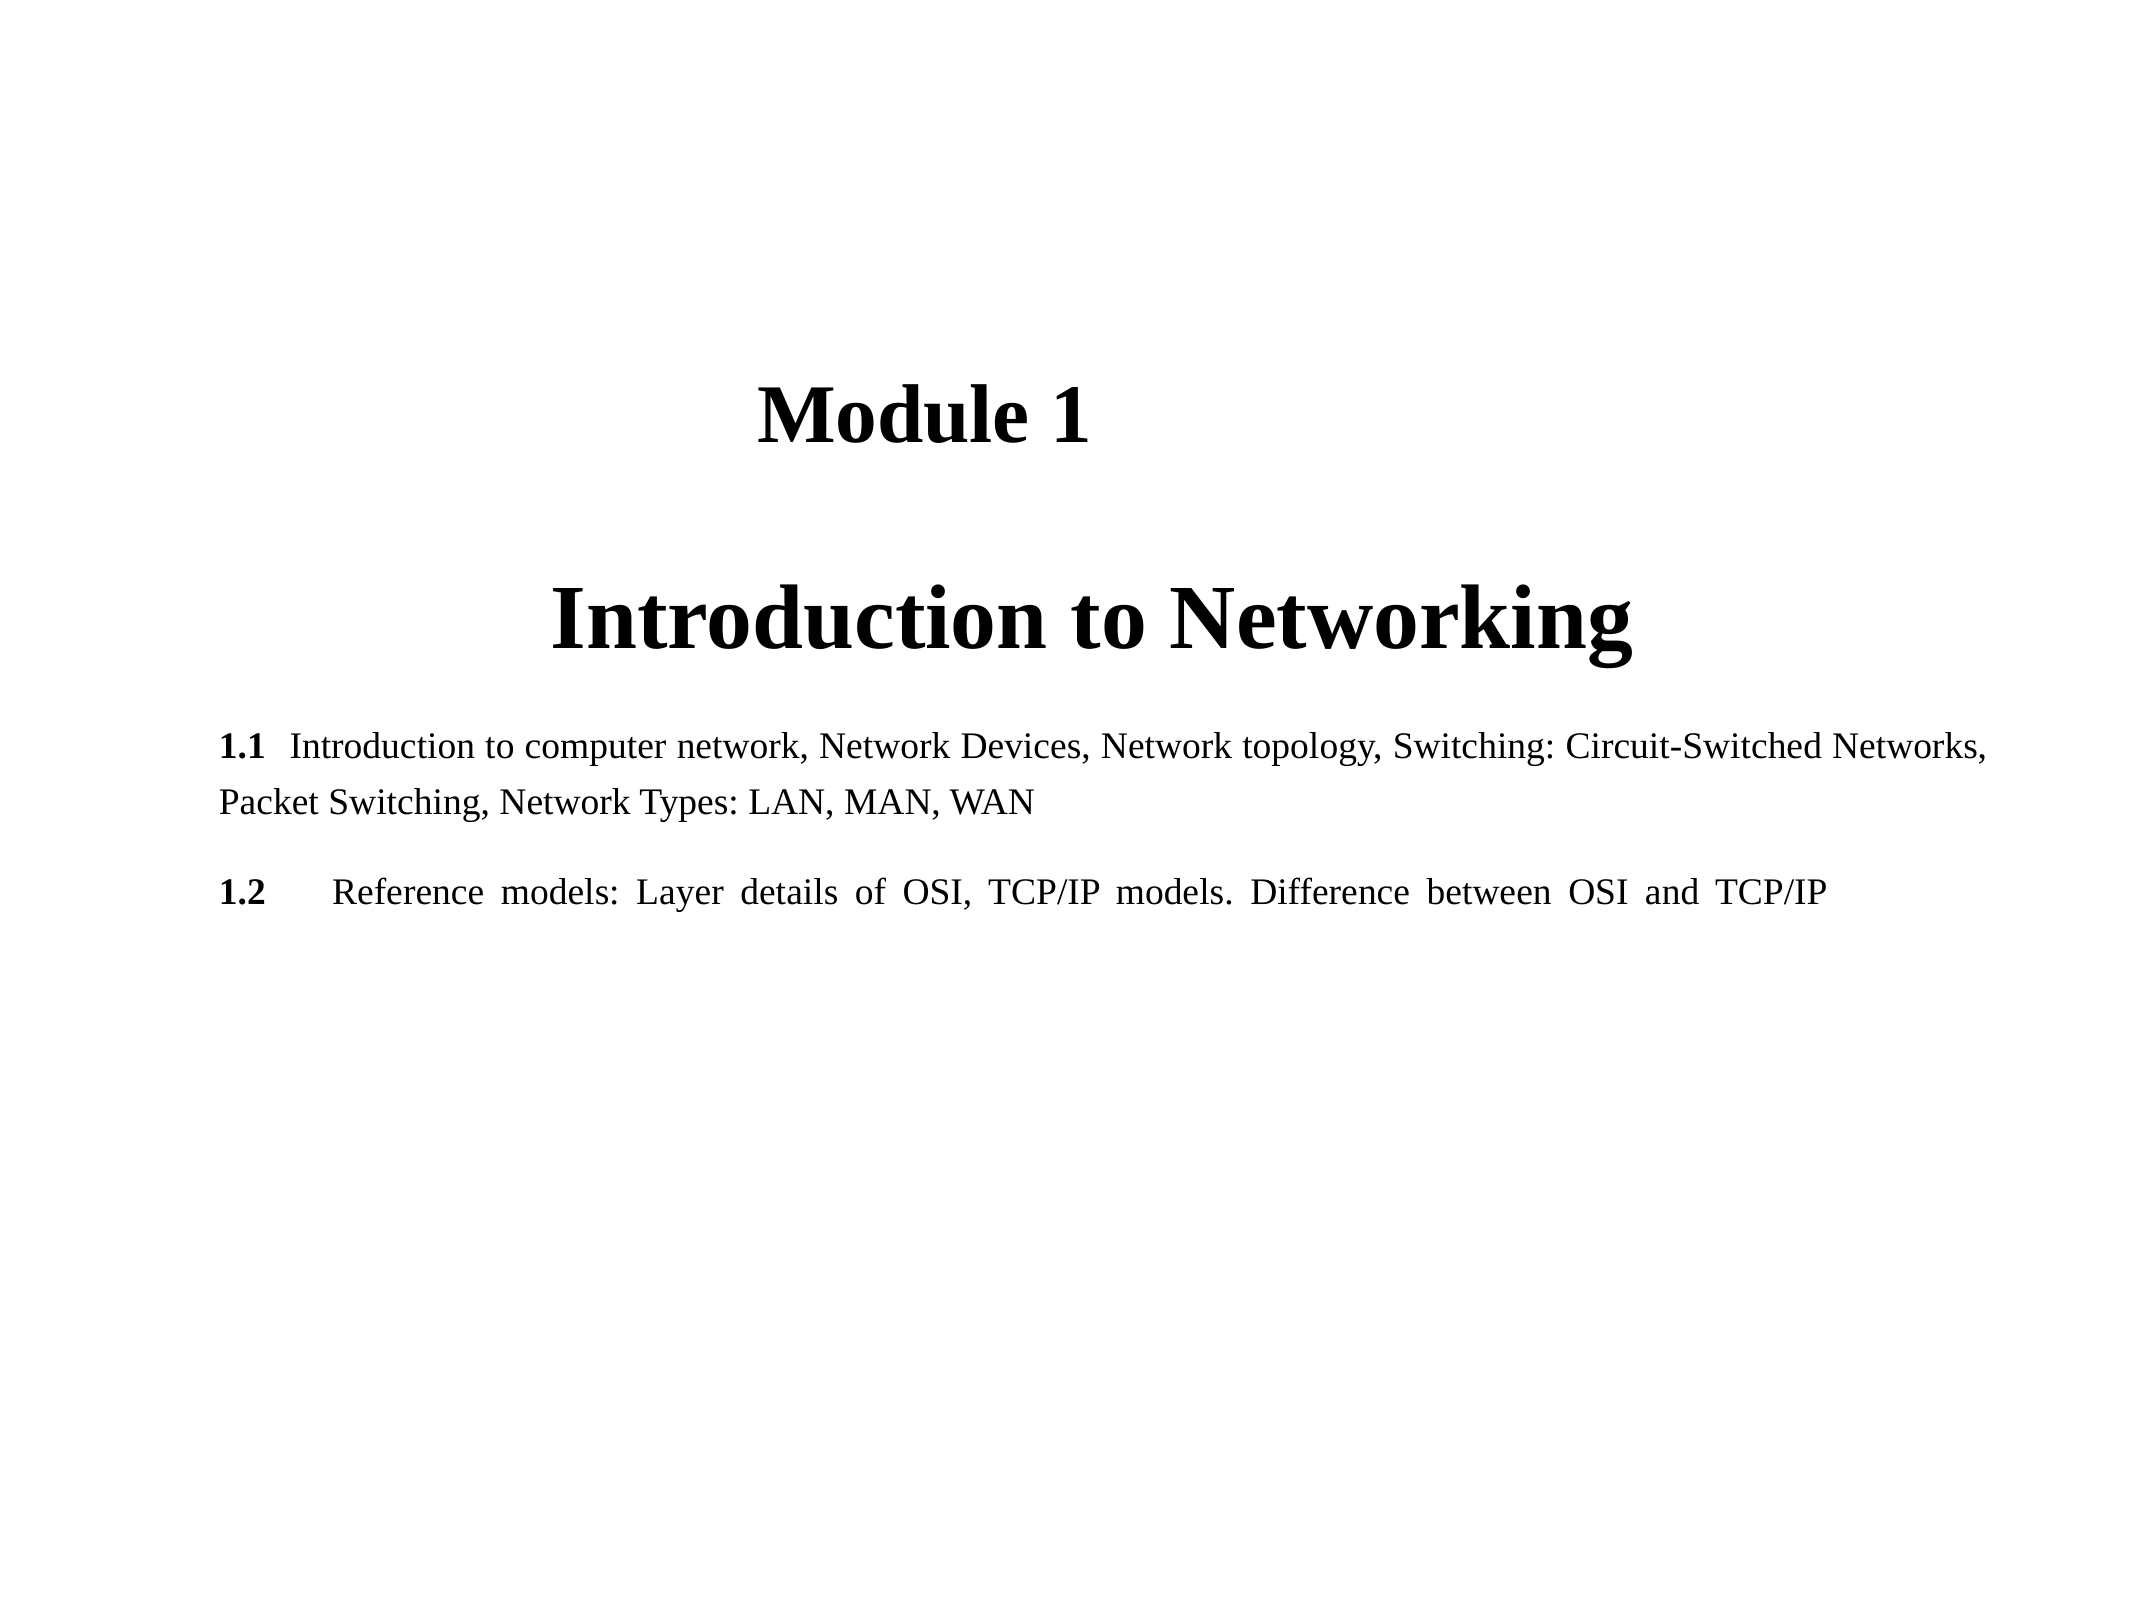

Module 1
Introduction to Networking
1.1 Introduction to computer network, Network Devices, Network topology, Switching: Circuit-Switched Networks, Packet Switching, Network Types: LAN, MAN, WAN

1.2    Reference models: Layer details of OSI, TCP/IP models. Difference between OSI and TCP/IP